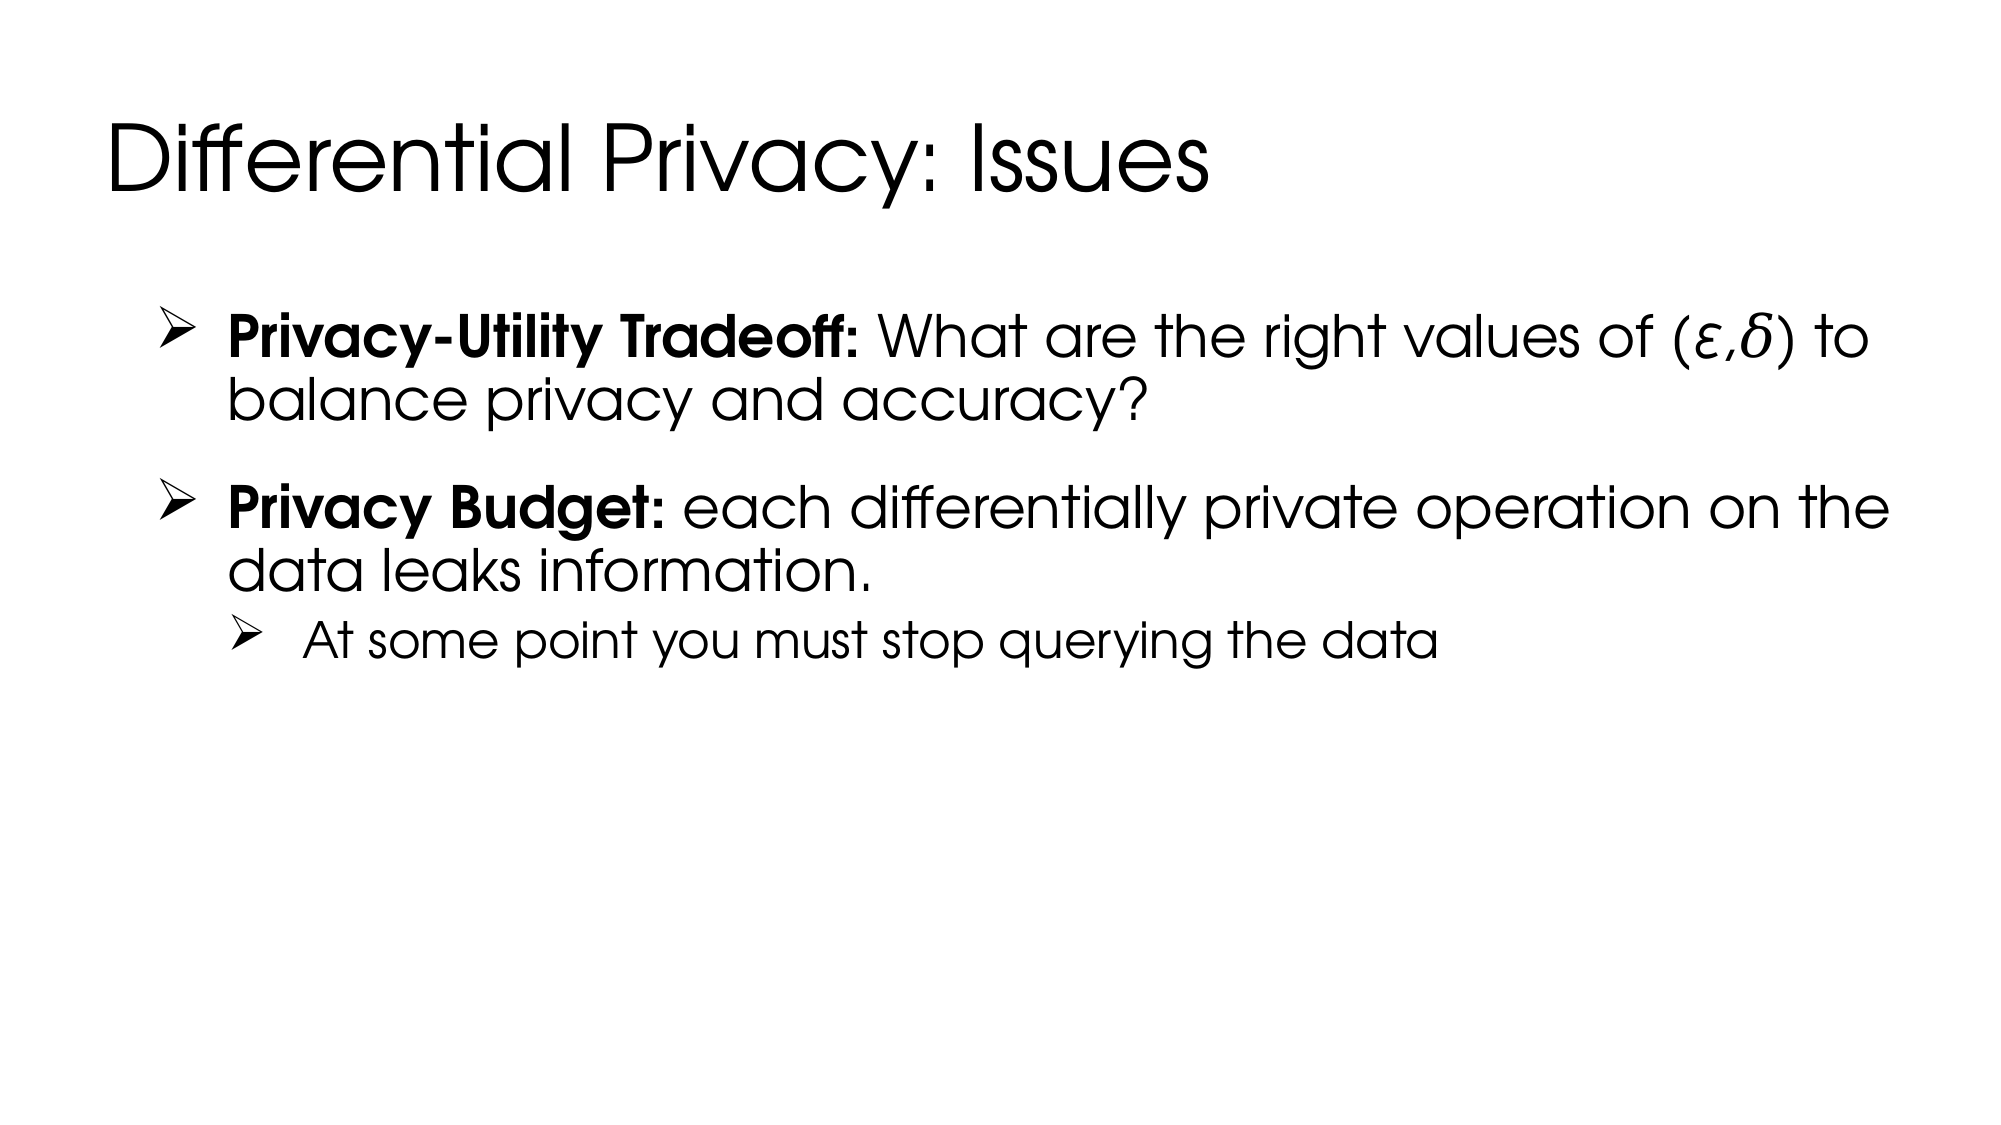

# Differential Privacy: Issues
Privacy-Utility Tradeoff: What are the right values of (ε,𝛿) to balance privacy and accuracy?
Privacy Budget: each differentially private operation on the data leaks information.
At some point you must stop querying the data